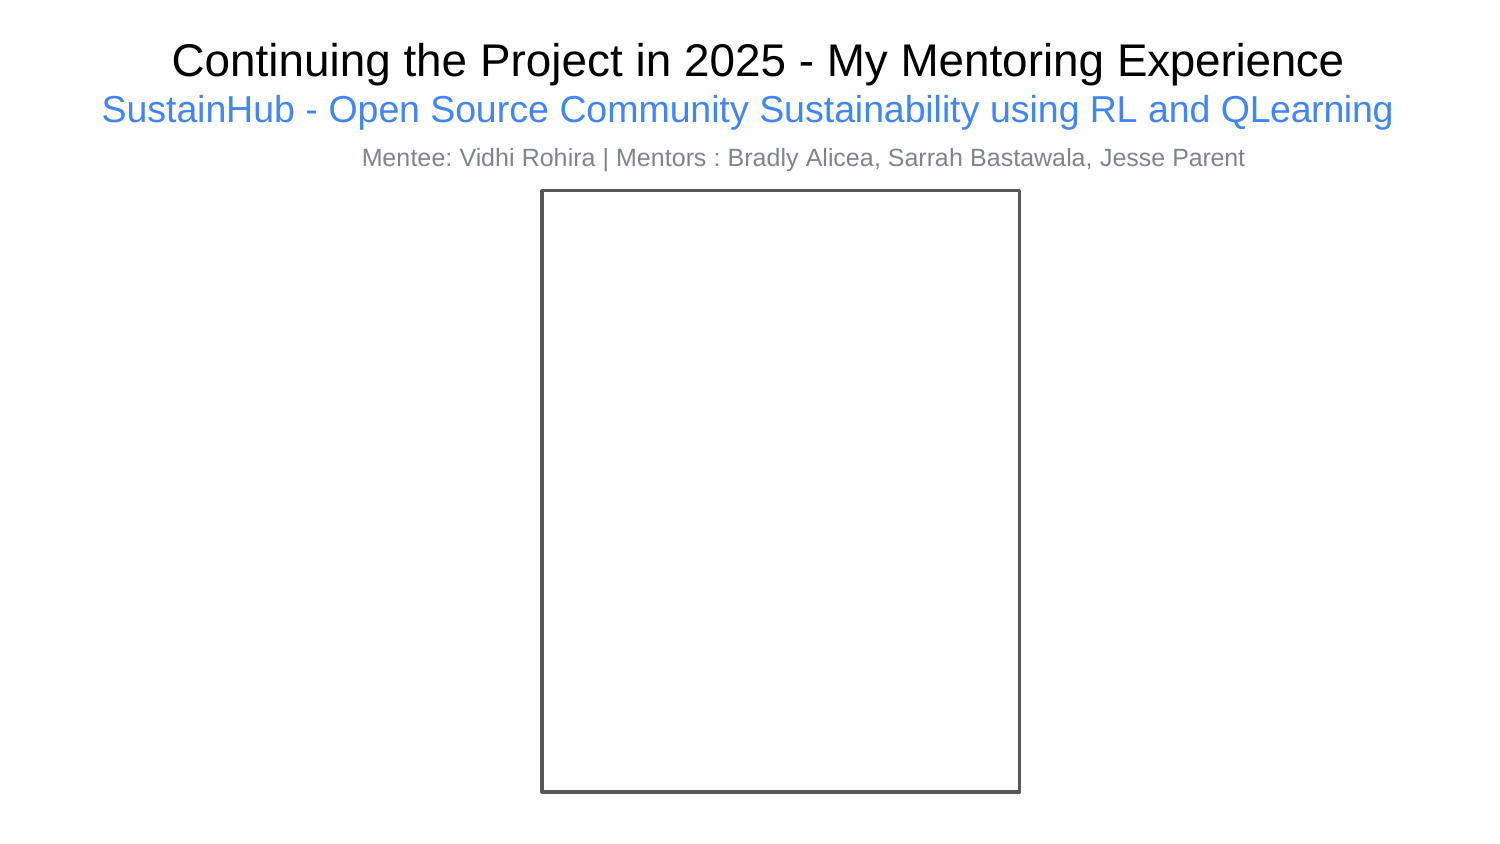

Continuing the Project in 2025 - My Mentoring Experience
SustainHub - Open Source Community Sustainability using RL and QLearning
Mentee: Vidhi Rohira | Mentors : Bradly Alicea, Sarrah Bastawala, Jesse Parent